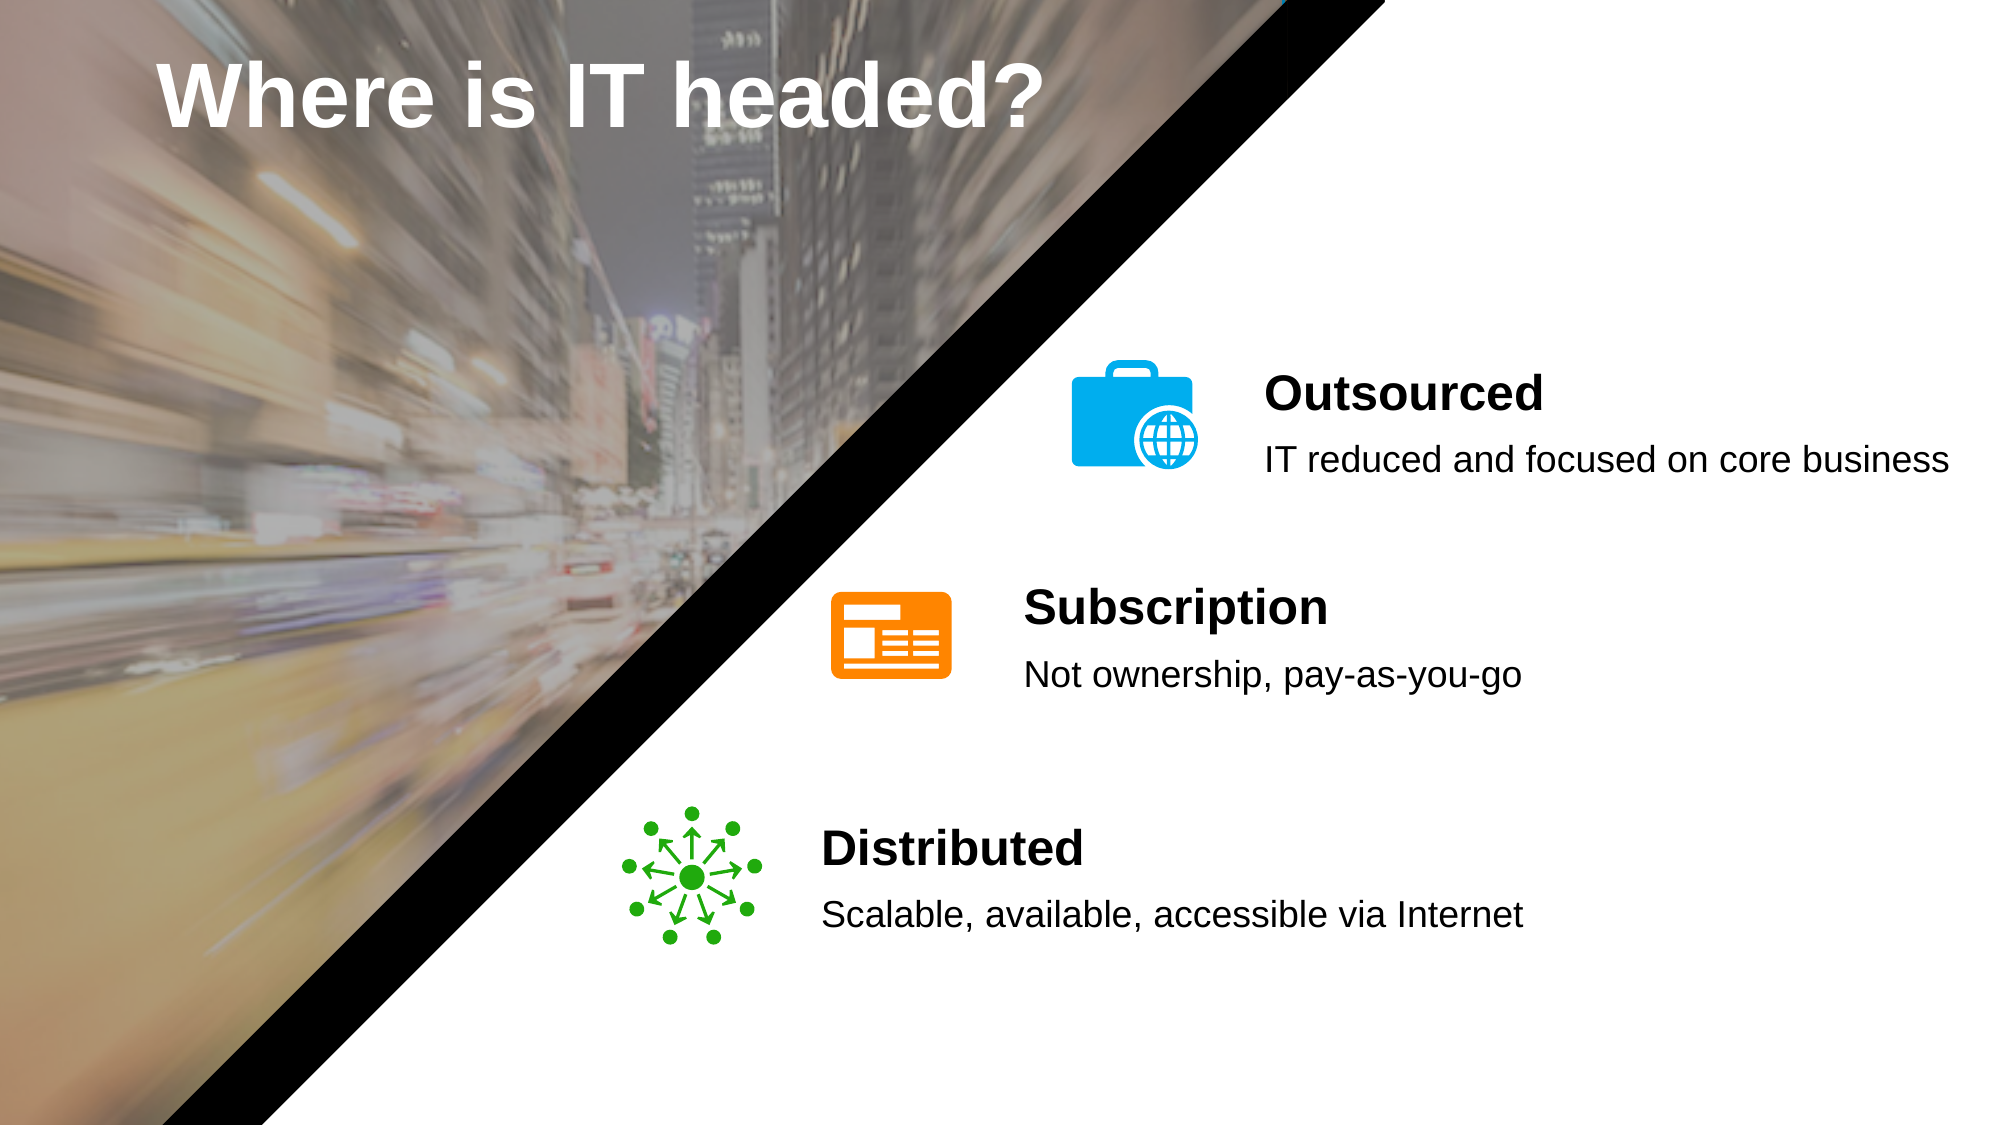

Where is IT headed?

Outsourced
IT reduced and focused on core business
Subscription

Not ownership, pay-as-you-go

Distributed
Scalable, available, accessible via Internet